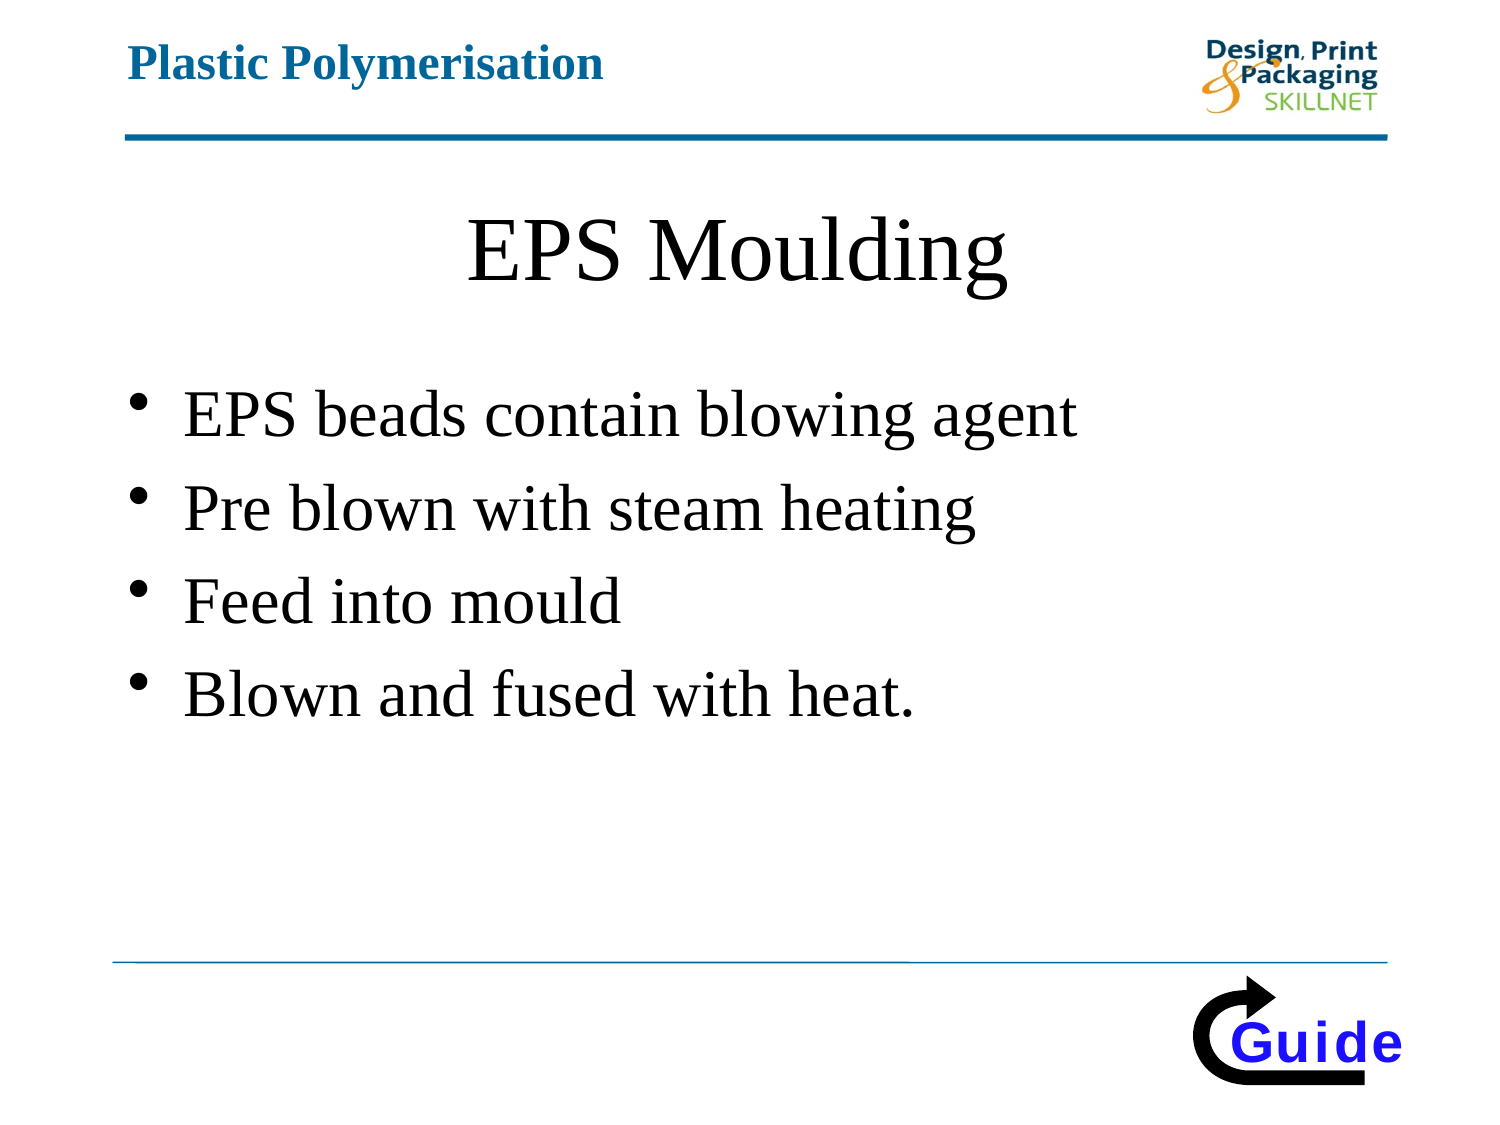

# EPS Moulding
EPS beads contain blowing agent
Pre blown with steam heating
Feed into mould
Blown and fused with heat.